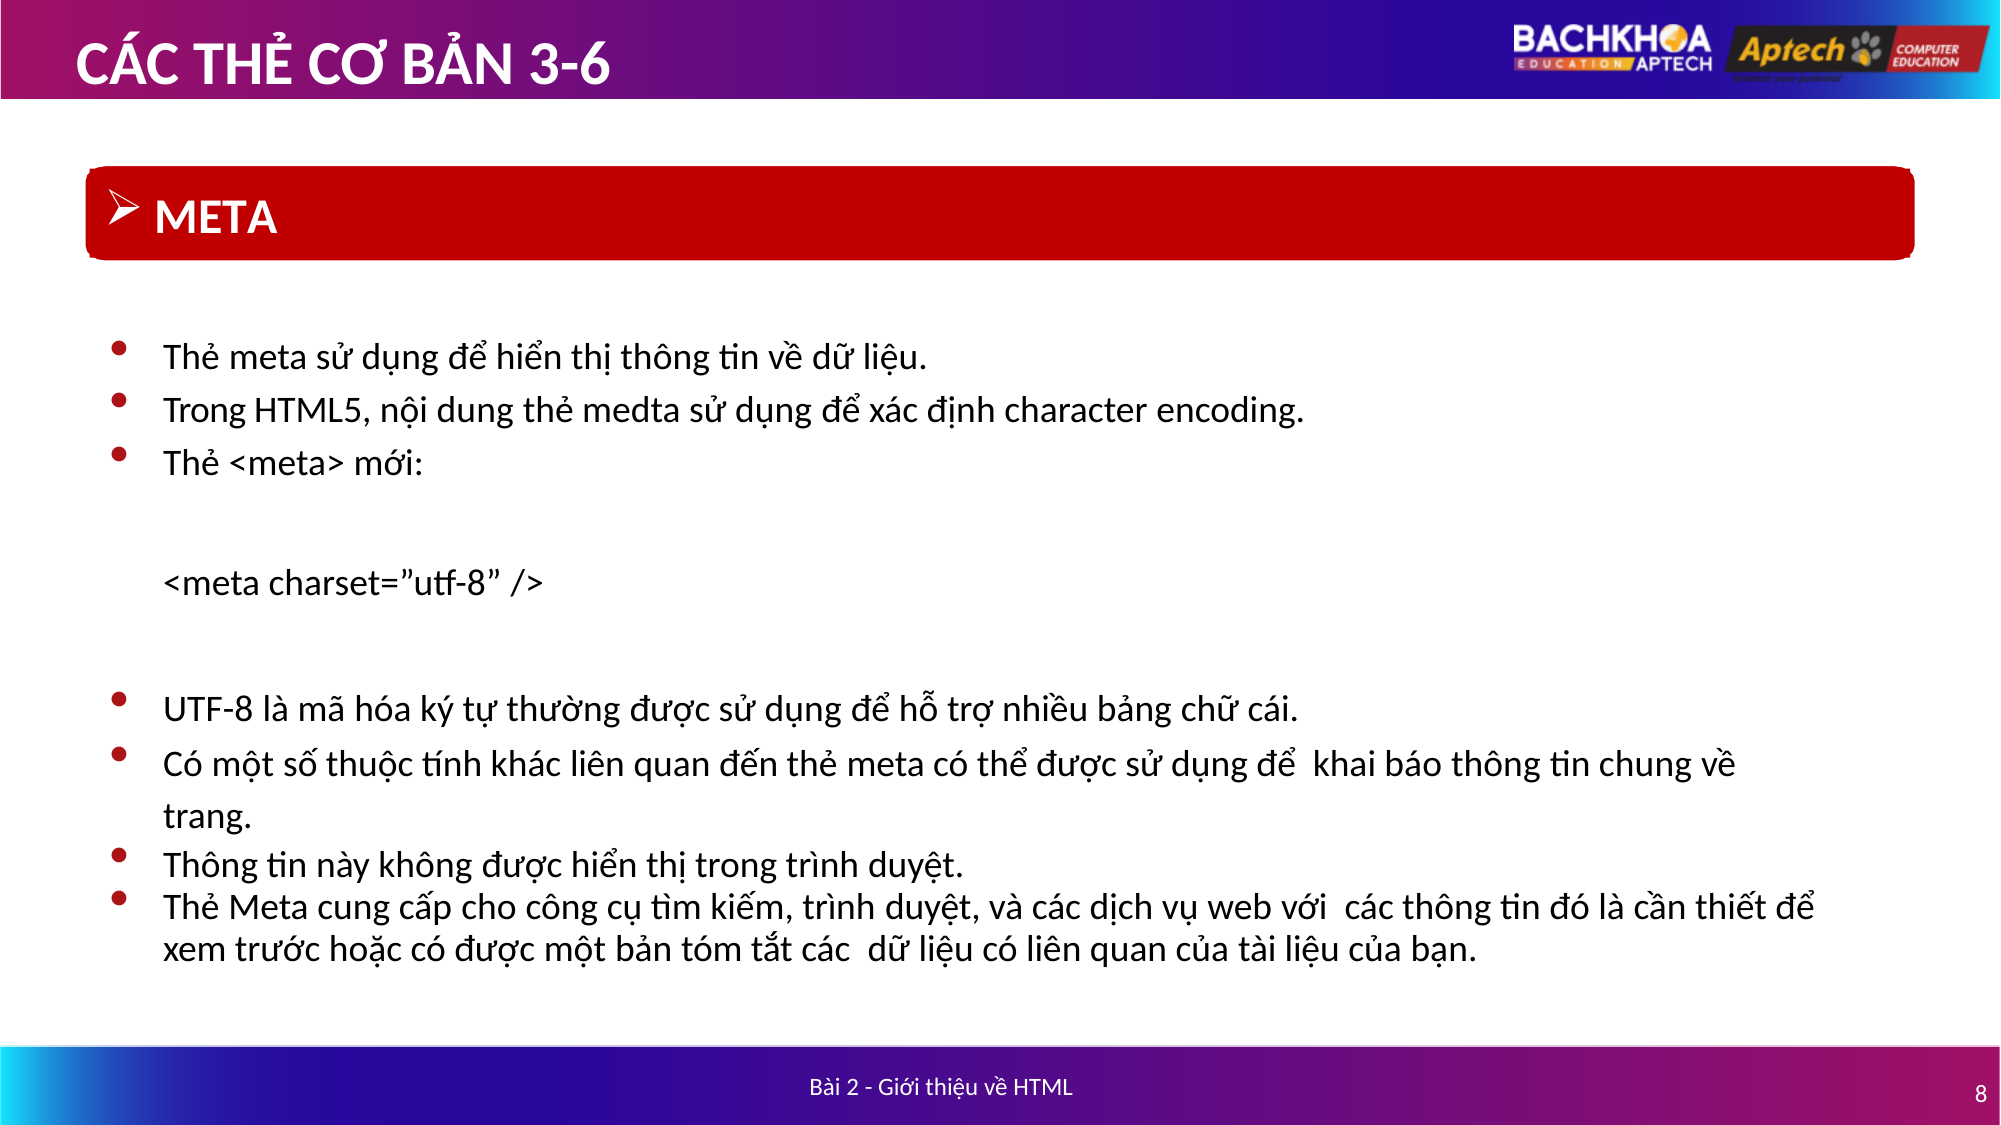

# CÁC THẺ CƠ BẢN 3-6

META
Thẻ meta sử dụng để hiển thị thông tin về dữ liệu.
Trong HTML5, nội dung thẻ medta sử dụng để xác định character encoding.
Thẻ <meta> mới:

<meta charset=”utf-8” />

UTF-8 là mã hóa ký tự thường được sử dụng để hỗ trợ nhiều bảng chữ cái.
Có một số thuộc tính khác liên quan đến thẻ meta có thể được sử dụng để  khai báo thông tin chung về trang.
Thông tin này không được hiển thị trong trình duyệt.
Thẻ Meta cung cấp cho công cụ tìm kiếm, trình duyệt, và các dịch vụ web với  các thông tin đó là cần thiết để xem trước hoặc có được một bản tóm tắt các  dữ liệu có liên quan của tài liệu của bạn.
Bài 2 - Giới thiệu về HTML
8